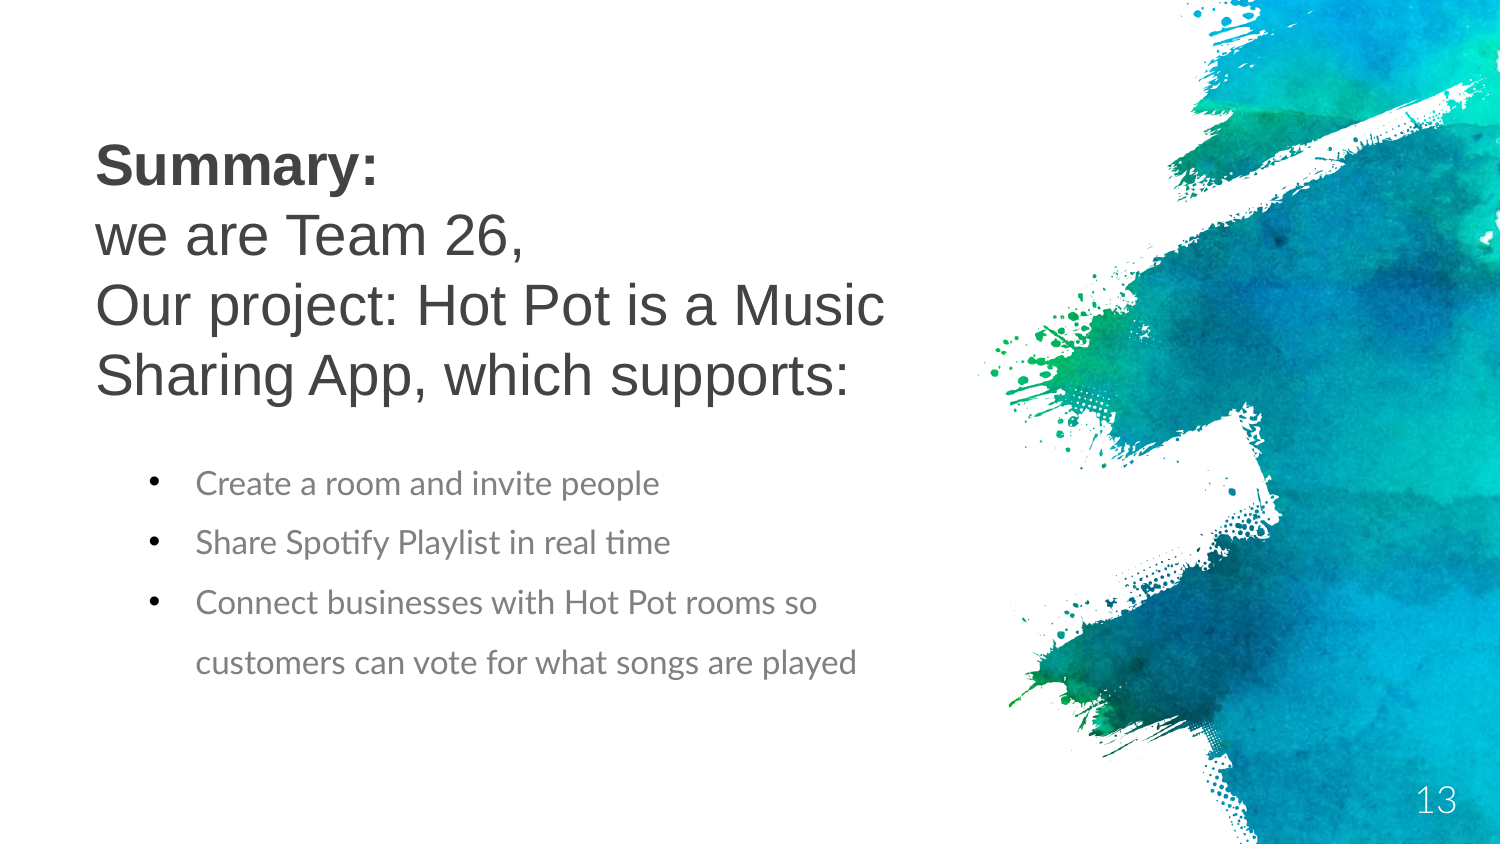

# Summary: we are Team 26, Our project: Hot Pot is a Music Sharing App, which supports:
Create a room and invite people
Share Spotify Playlist in real time
Connect businesses with Hot Pot rooms so customers can vote for what songs are played

13